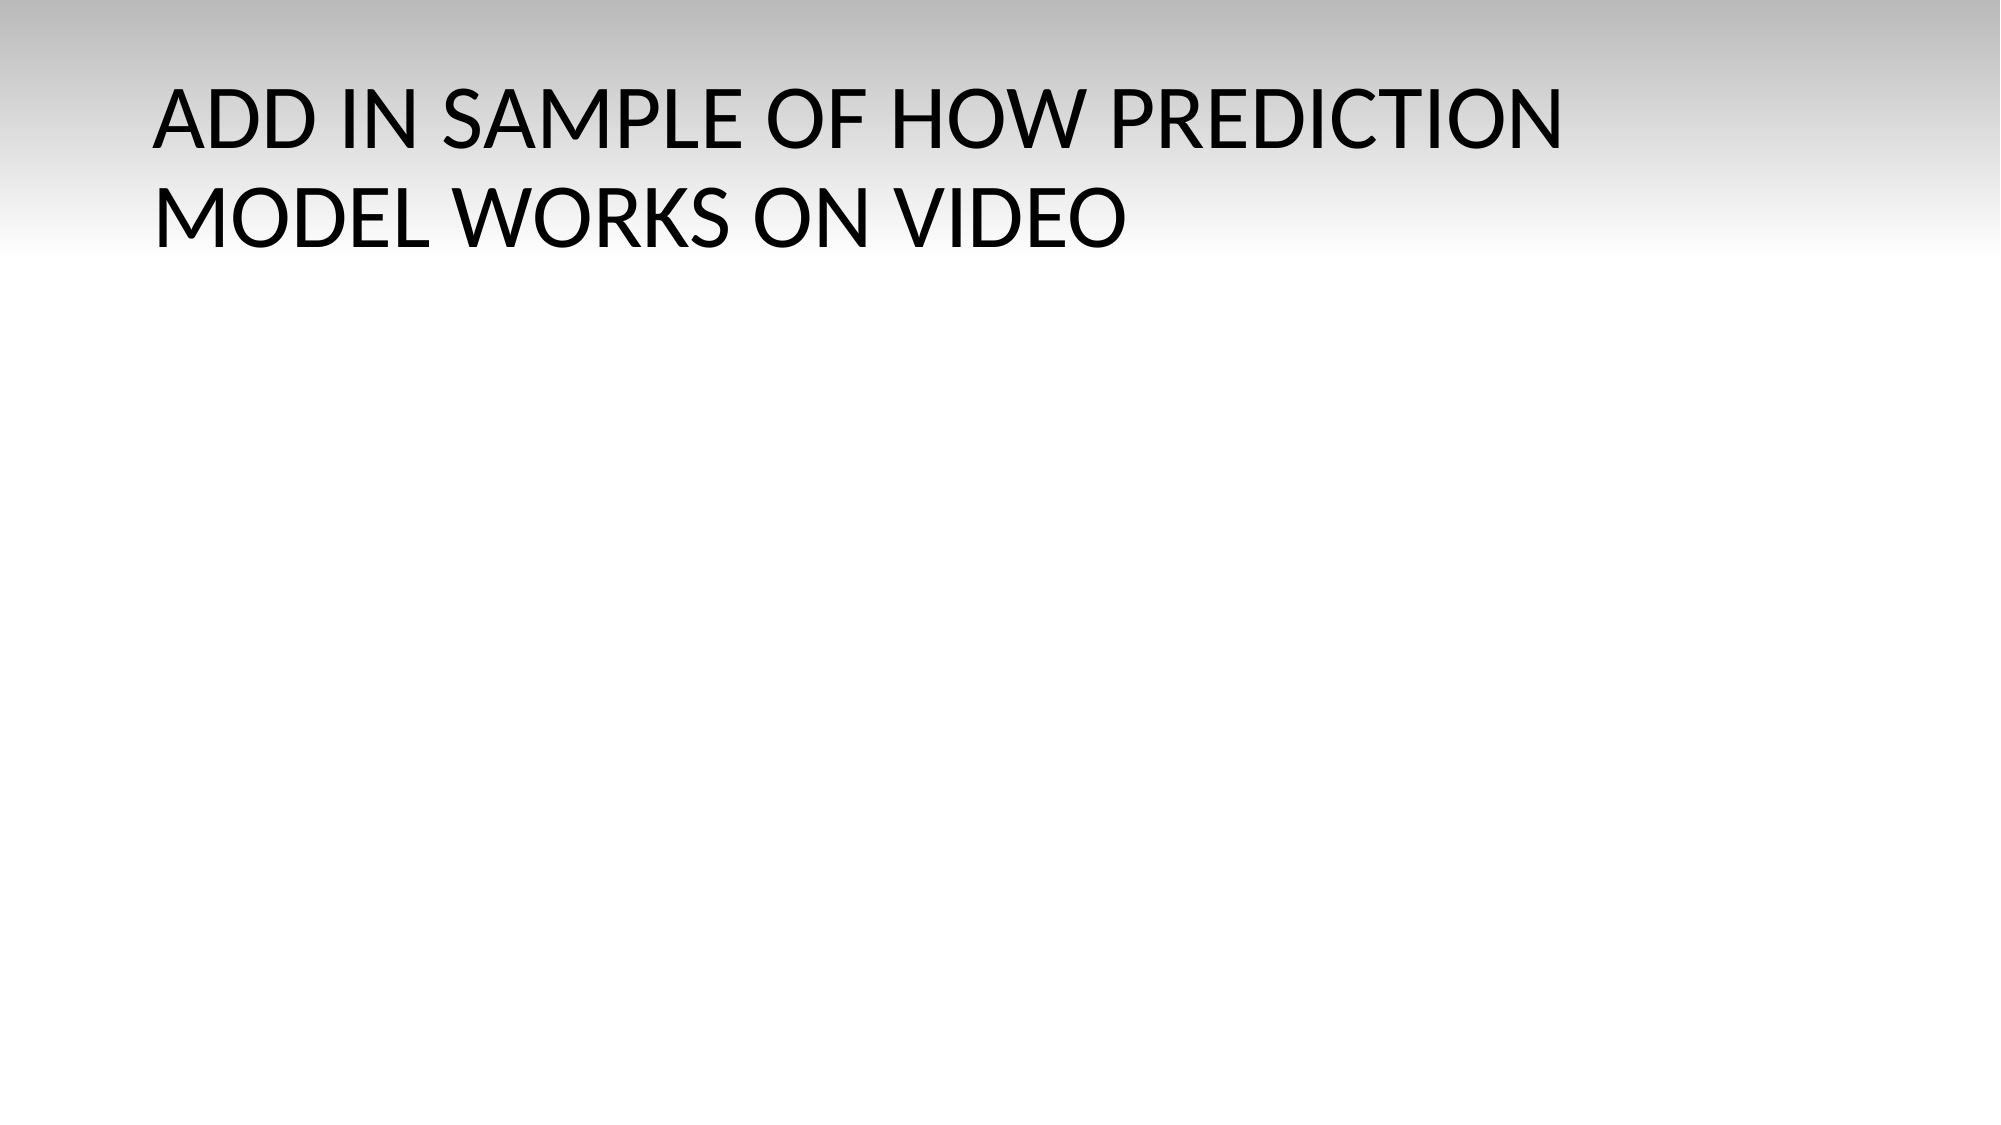

# ADD IN SAMPLE OF HOW PREDICTION MODEL WORKS ON VIDEO